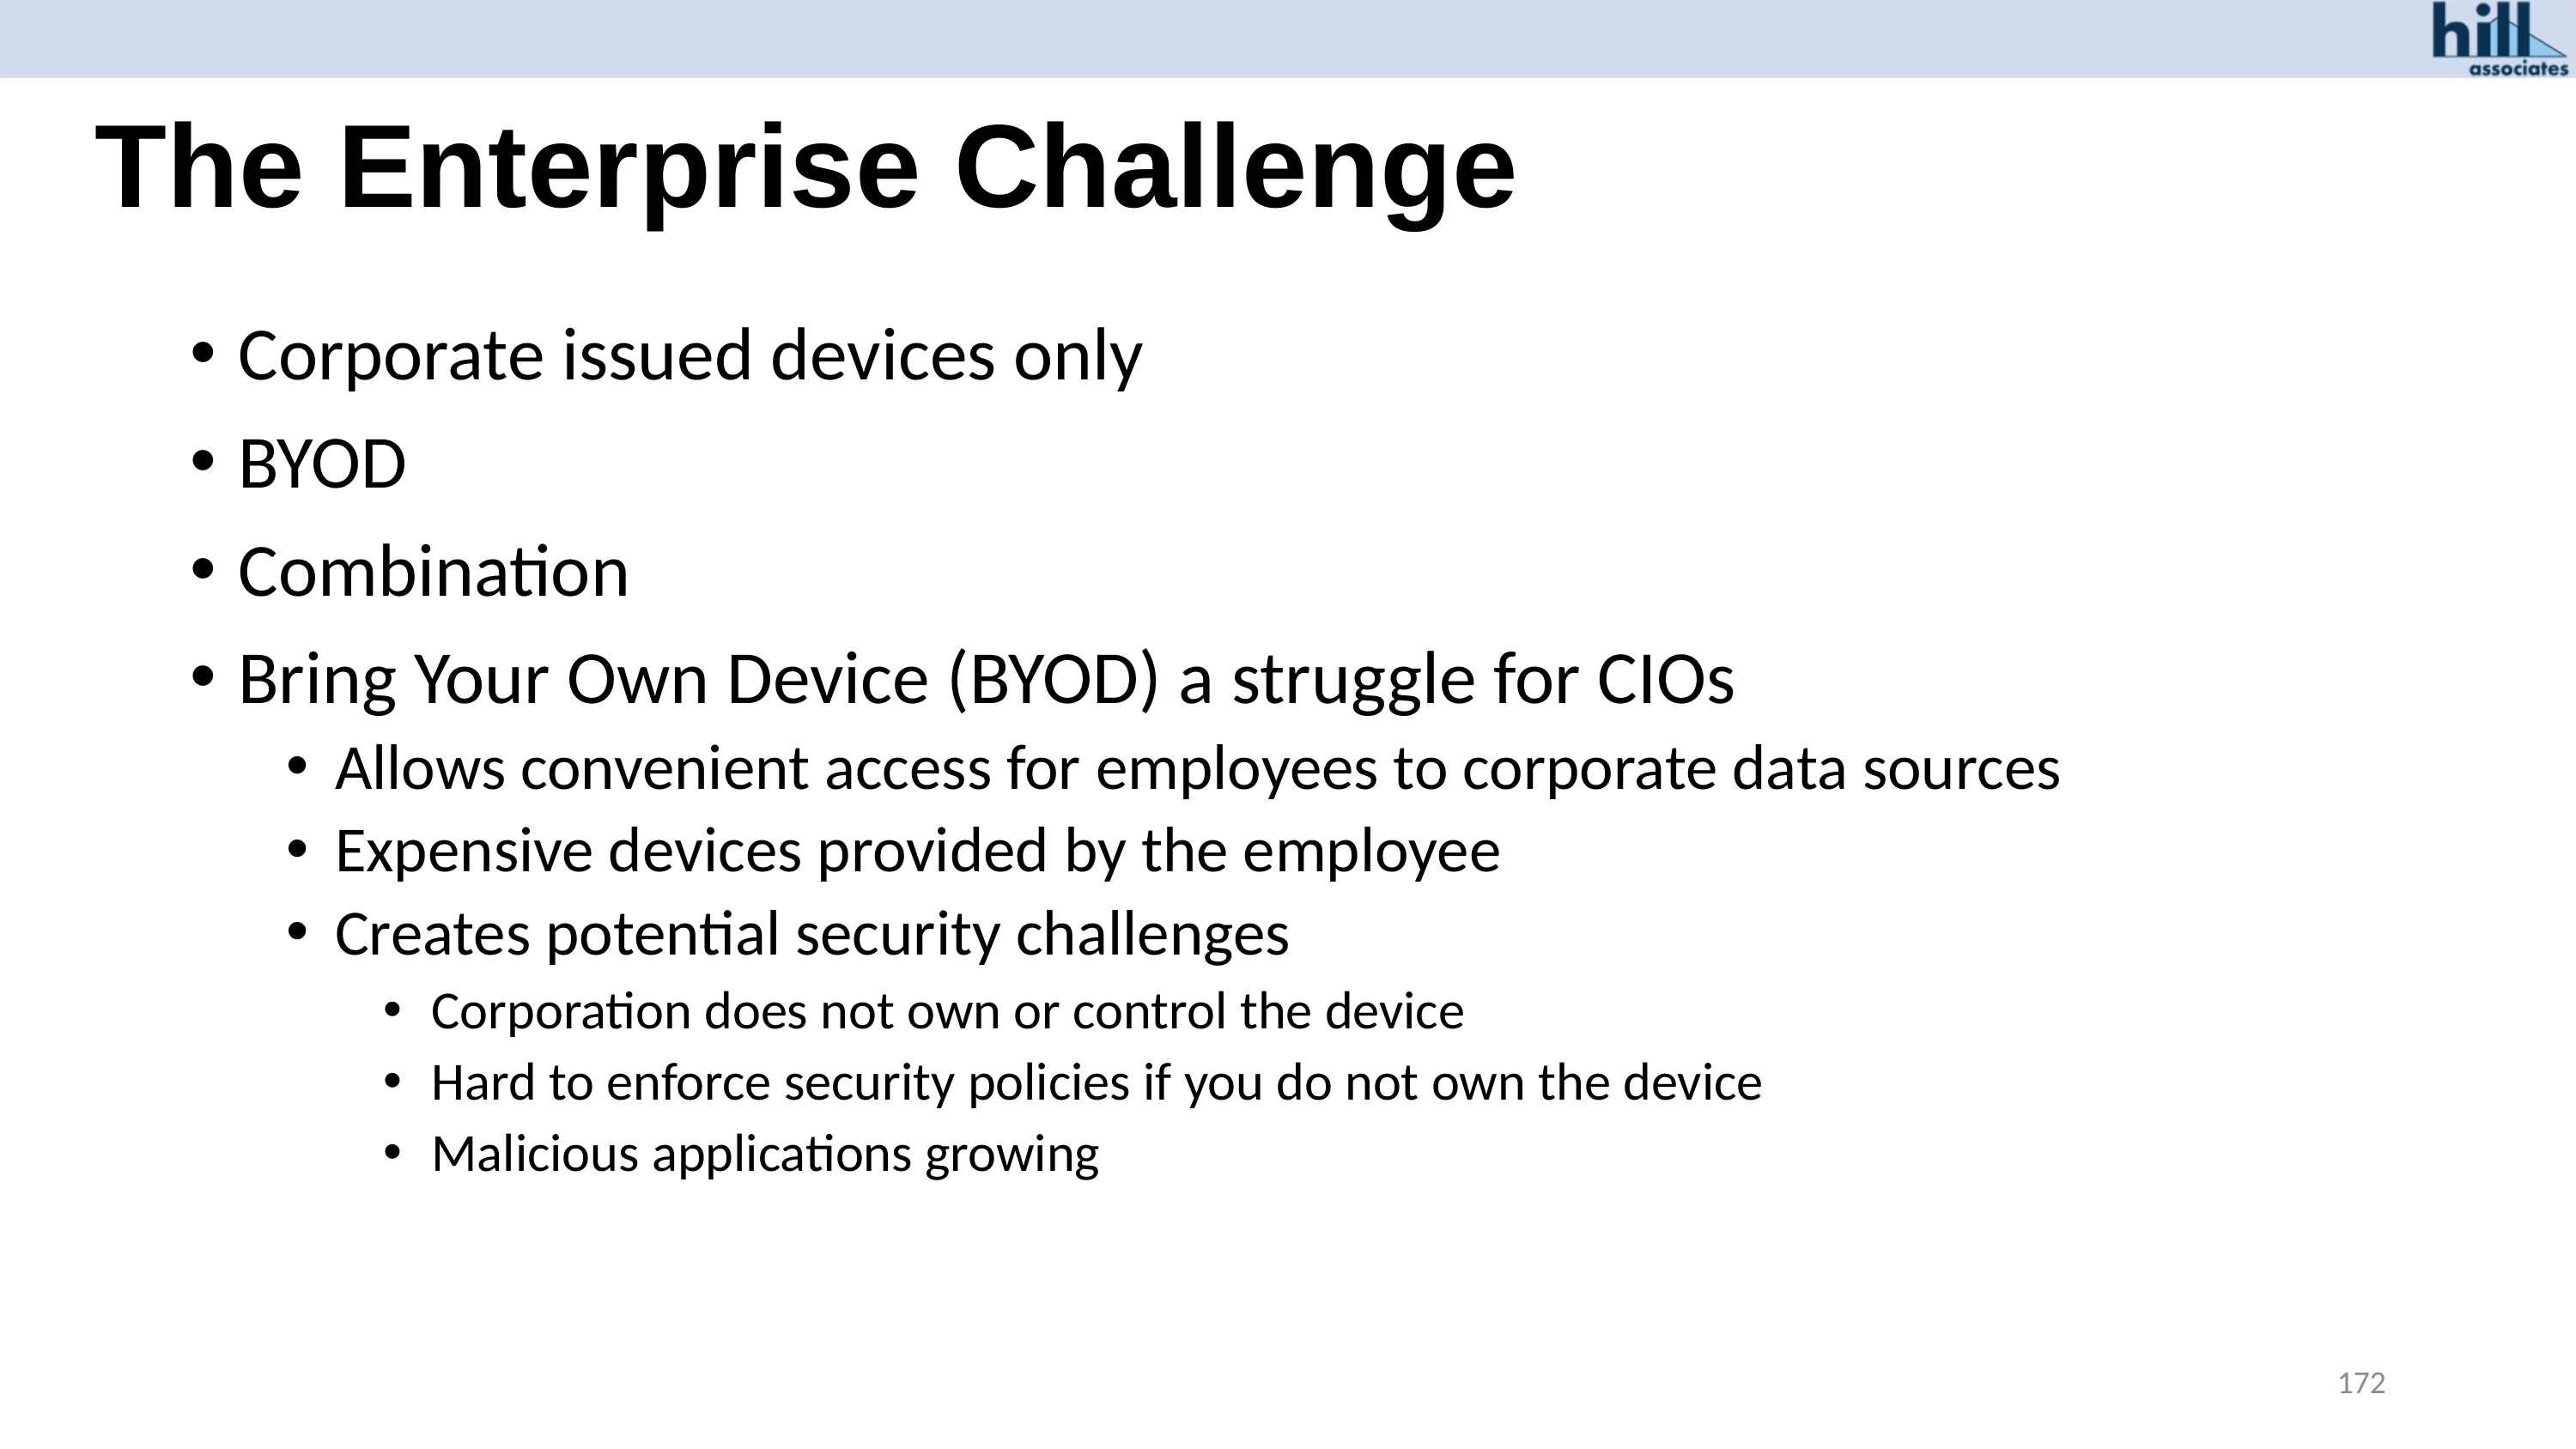

# The Enterprise Challenge
Corporate issued devices only
BYOD
Combination
Bring Your Own Device (BYOD) a struggle for CIOs
Allows convenient access for employees to corporate data sources
Expensive devices provided by the employee
Creates potential security challenges
Corporation does not own or control the device
Hard to enforce security policies if you do not own the device
Malicious applications growing

172